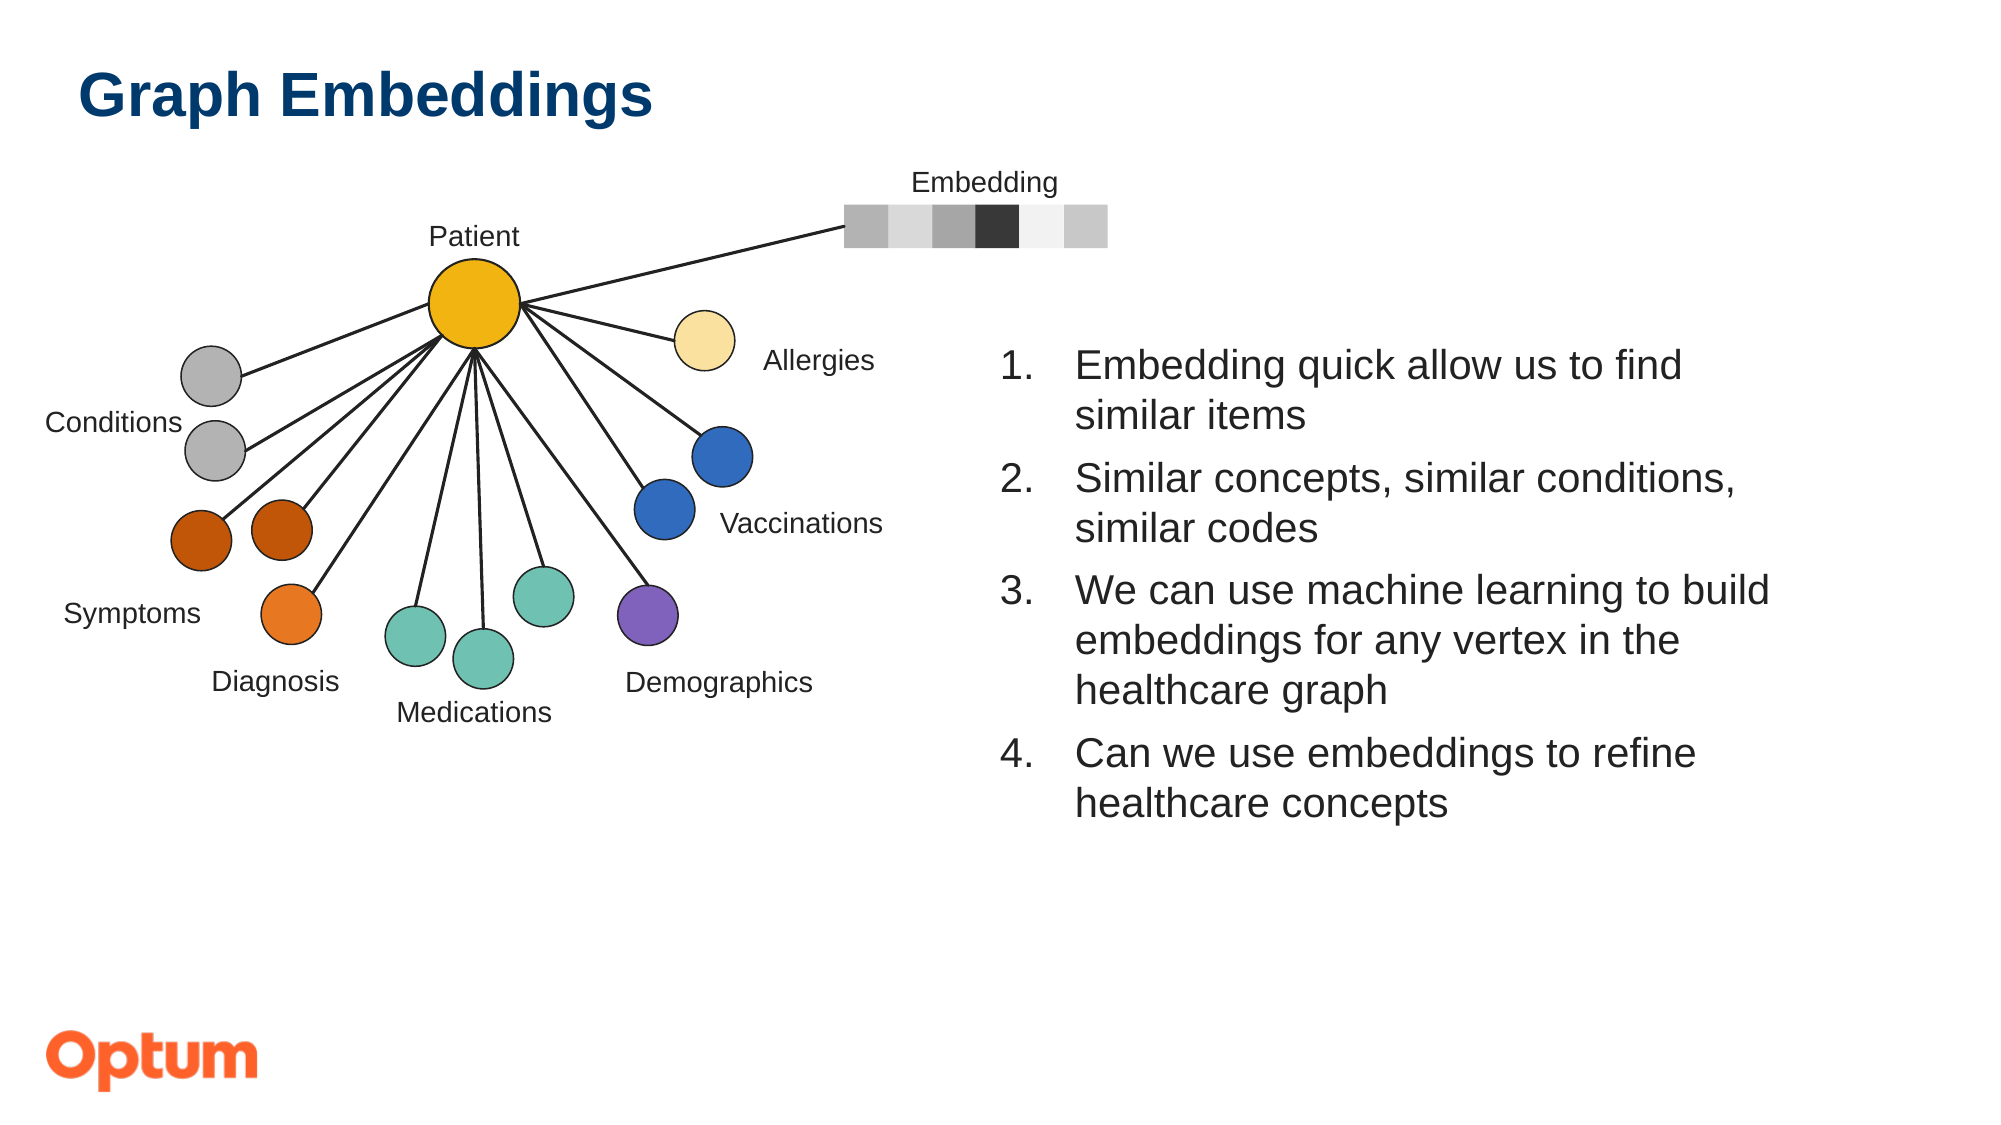

# Graph Embeddings
Embedding

Patient

Embedding quick allow us to find similar items
Similar concepts, similar conditions, similar codes
We can use machine learning to build embeddings for any vertex in the healthcare graph
Can we use embeddings to refine healthcare concepts
Allergies

Conditions

Vaccinations

Symptoms

Diagnosis
Demographics
Medications